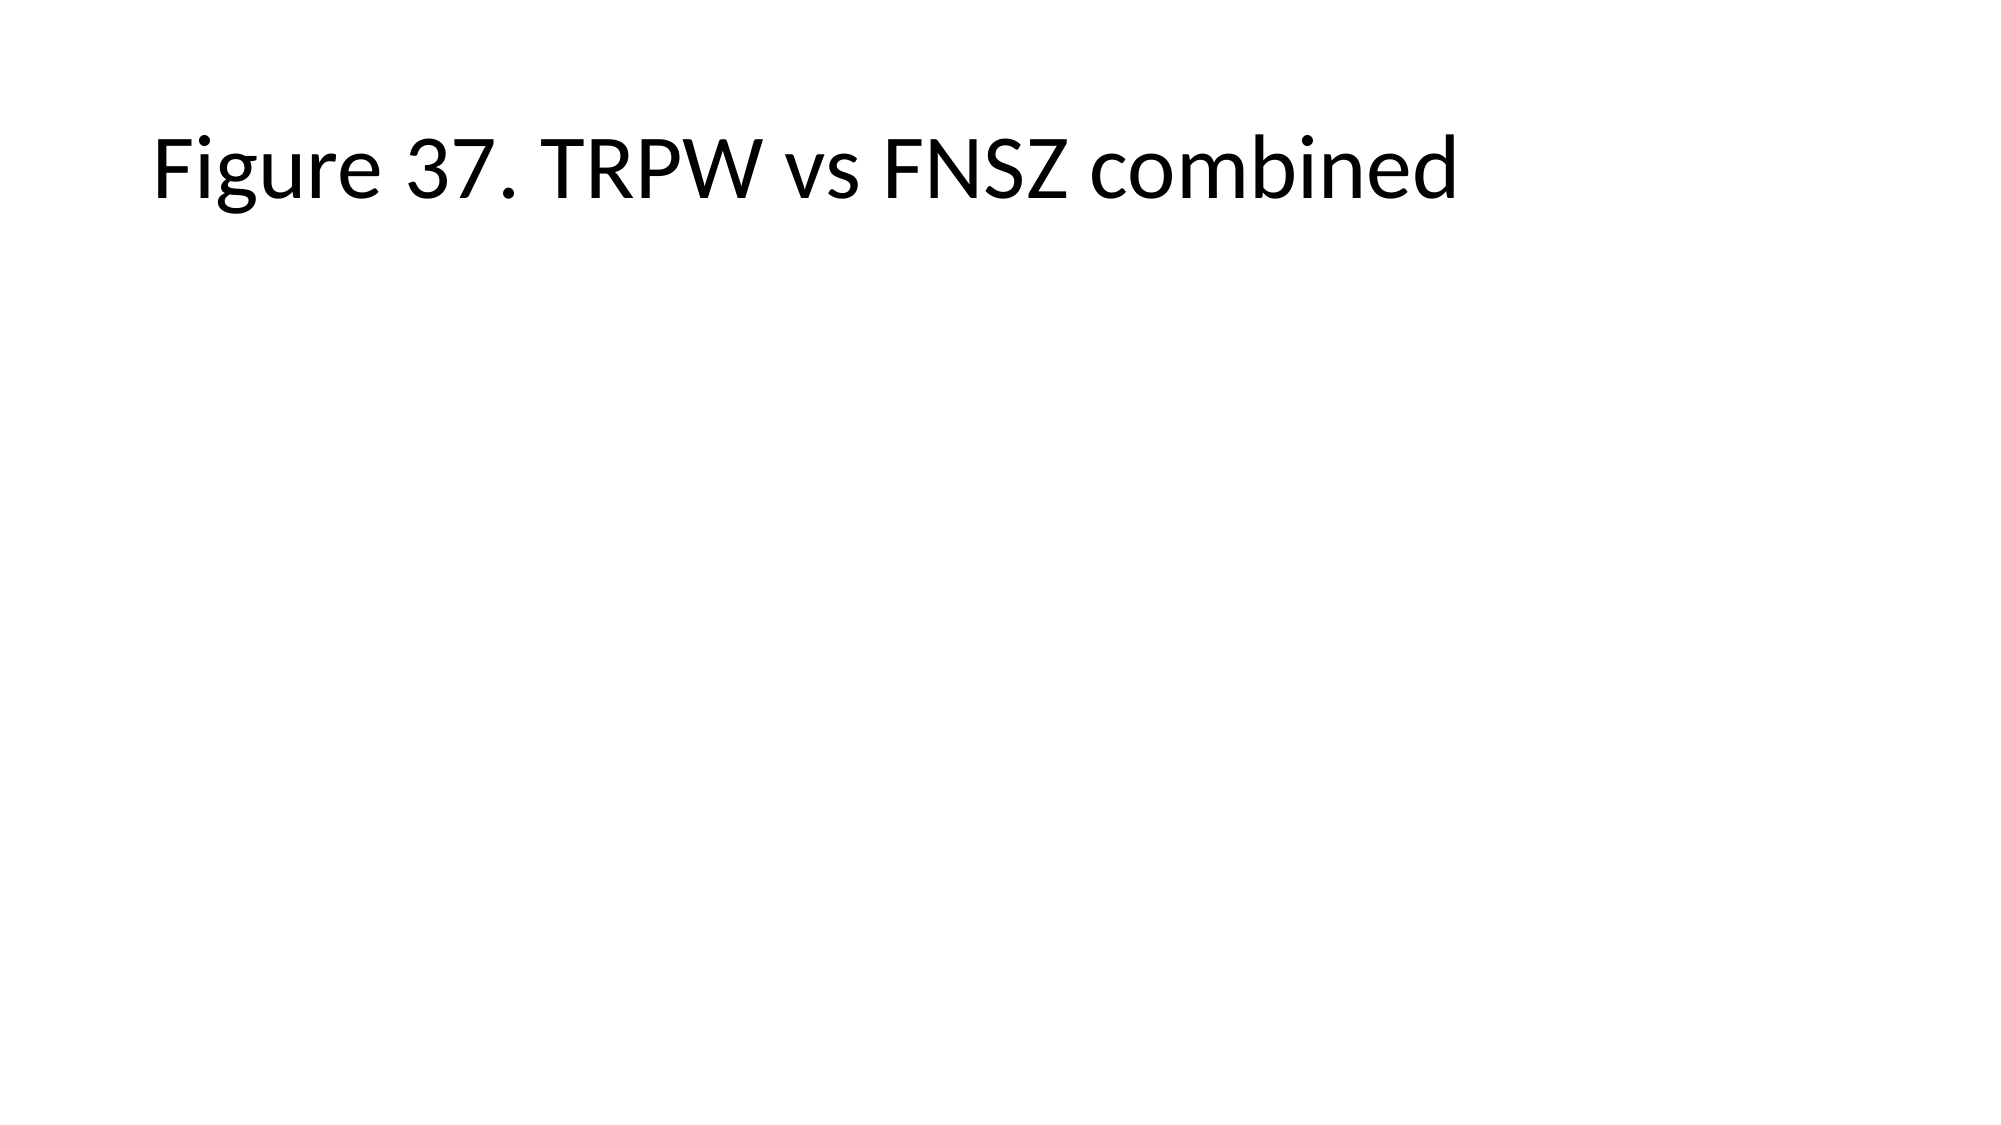

# Figure 37. TRPW vs FNSZ combined